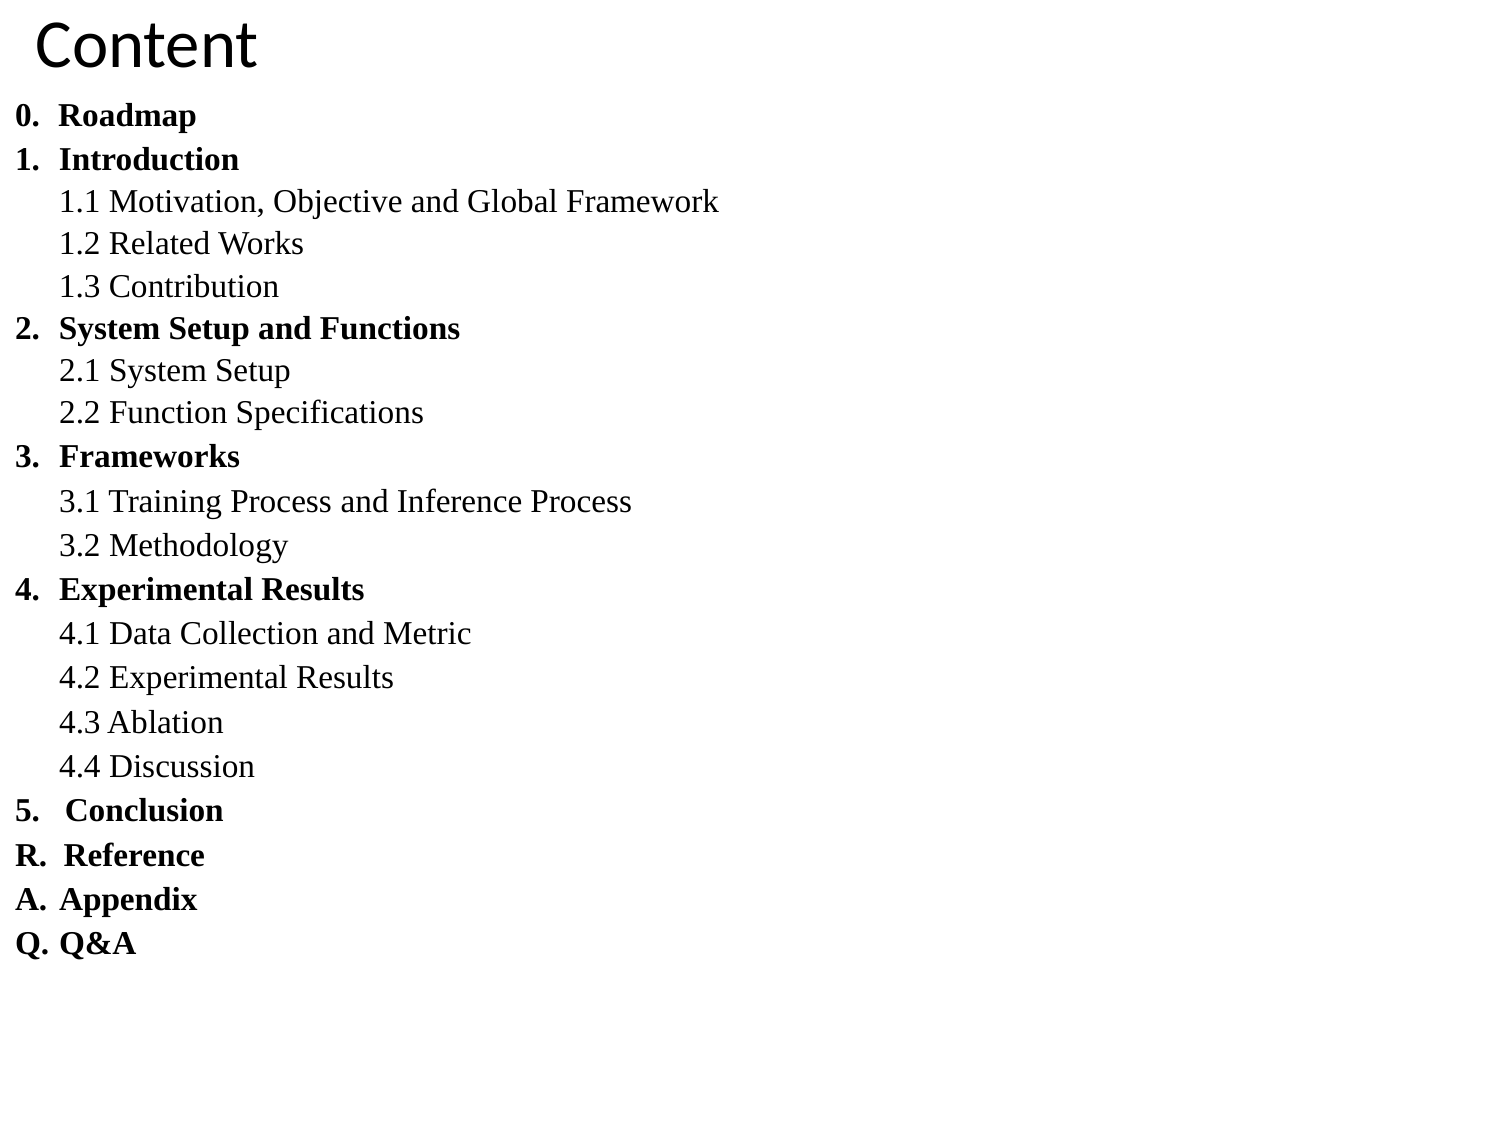

# Content
0.	Roadmap
Introduction
1.1 Motivation, Objective and Global Framework
1.2 Related Works
1.3 Contribution
System Setup and Functions
2.1 System Setup
2.2 Function Specifications
3.	Frameworks
	3.1 Training Process and Inference Process
	3.2 Methodology
4.	Experimental Results
	4.1 Data Collection and Metric
	4.2 Experimental Results
	4.3 Ablation
	4.4 Discussion
5.   Conclusion
R.  Reference
A. 	Appendix
Q. 	Q&A

2